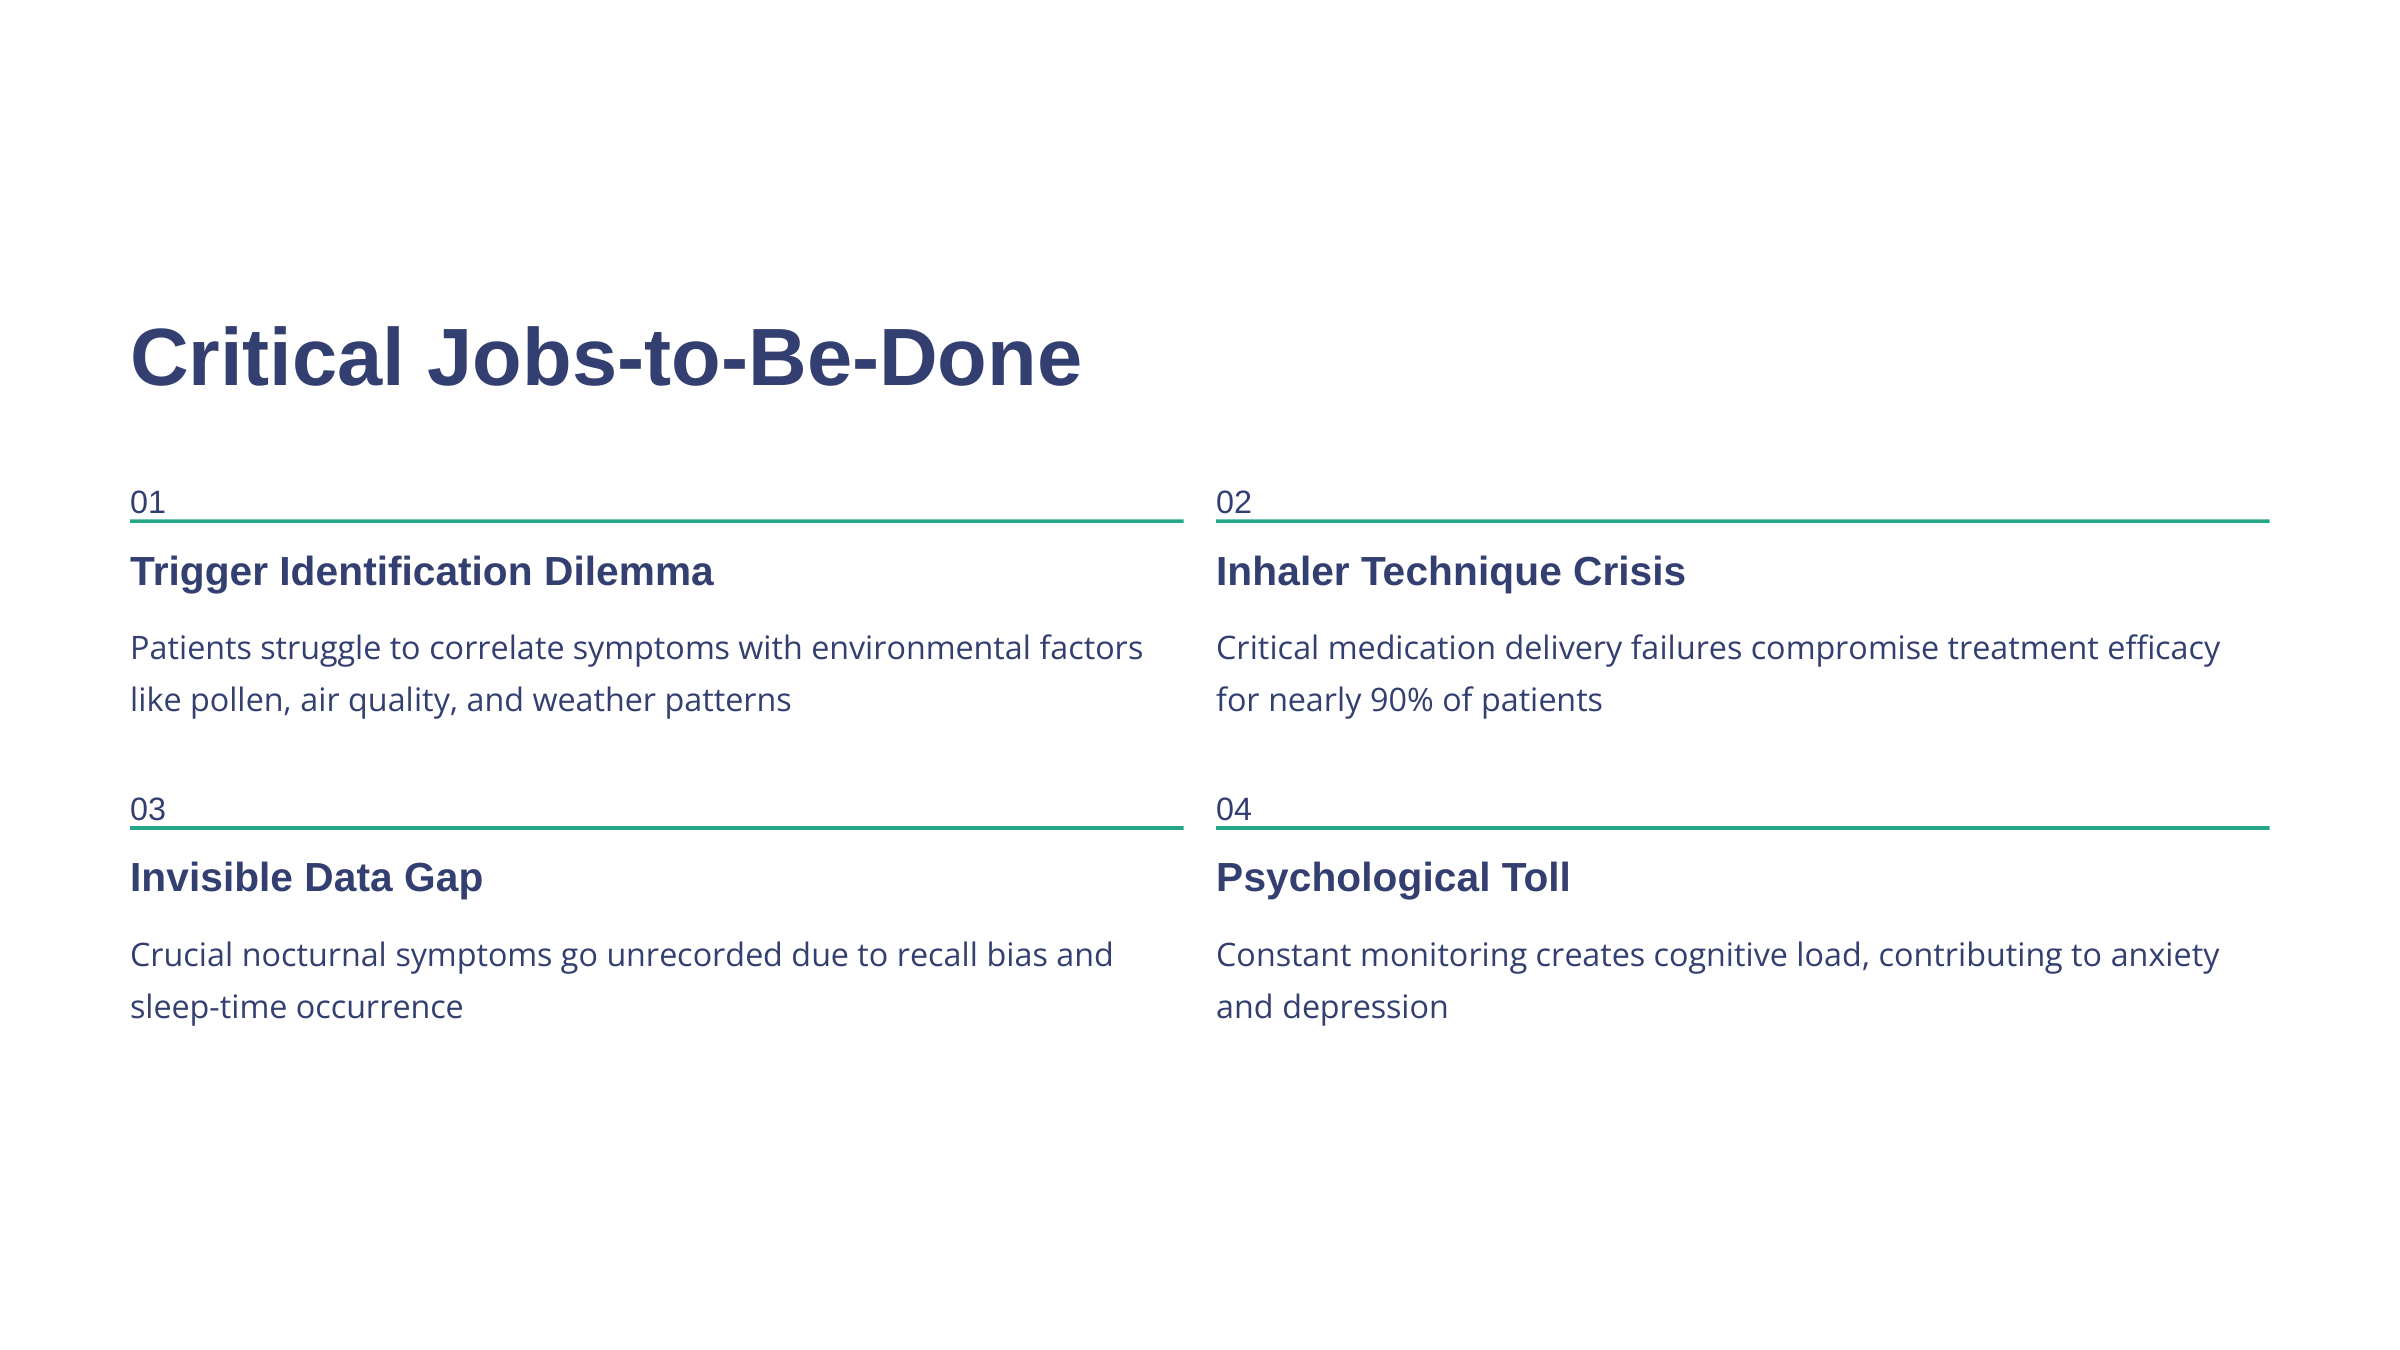

Critical Jobs-to-Be-Done
01
02

Trigger Identification Dilemma
Inhaler Technique Crisis
Patients struggle to correlate symptoms with environmental factors like pollen, air quality, and weather patterns
Critical medication delivery failures compromise treatment efficacy for nearly 90% of patients
03
04

Invisible Data Gap
Psychological Toll
Crucial nocturnal symptoms go unrecorded due to recall bias and sleep-time occurrence
Constant monitoring creates cognitive load, contributing to anxiety and depression